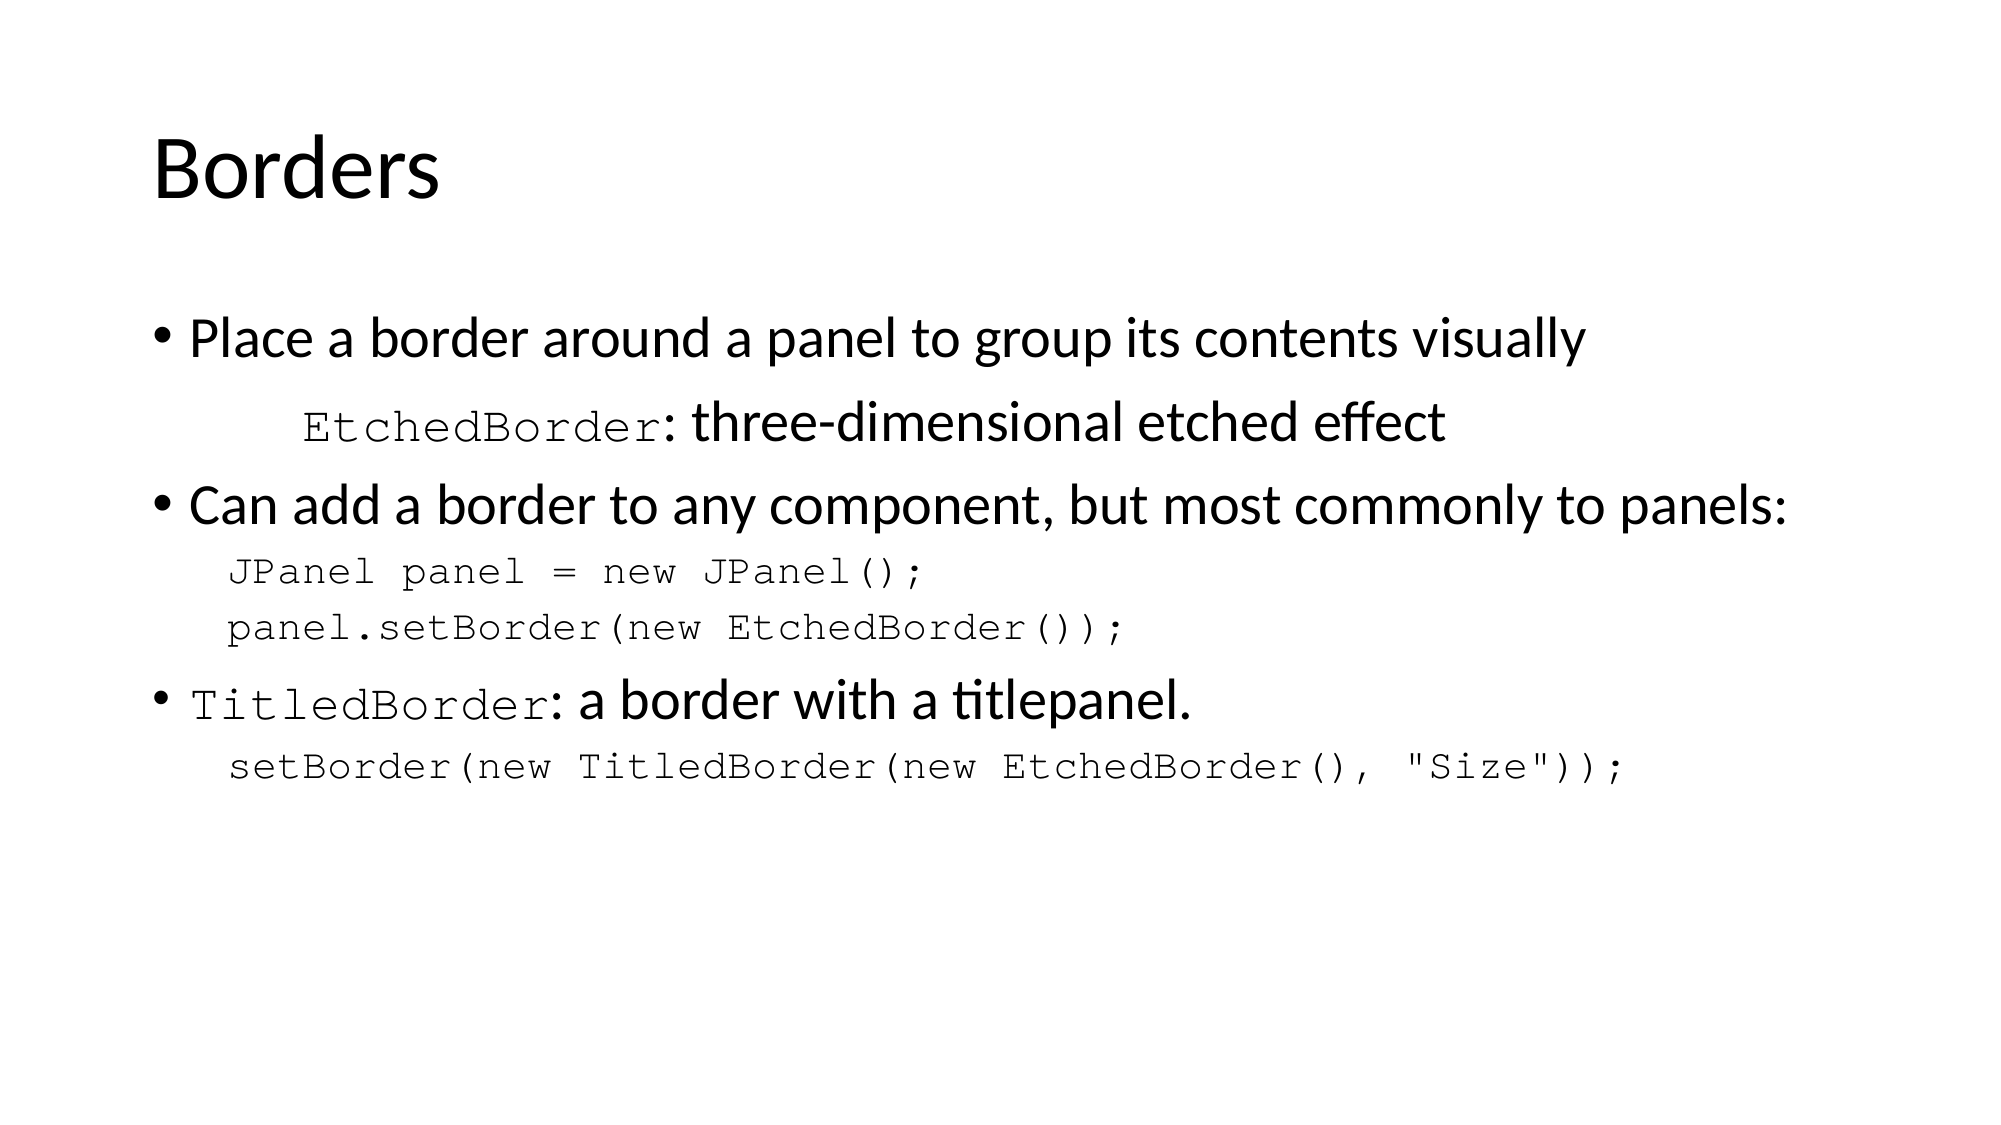

# Borders
Place a border around a panel to group its contents visually
	EtchedBorder: three-dimensional etched effect
Can add a border to any component, but most commonly to panels:
JPanel panel = new JPanel();
panel.setBorder(new EtchedBorder());
TitledBorder: a border with a titlepanel.
setBorder(new TitledBorder(new EtchedBorder(), "Size"));